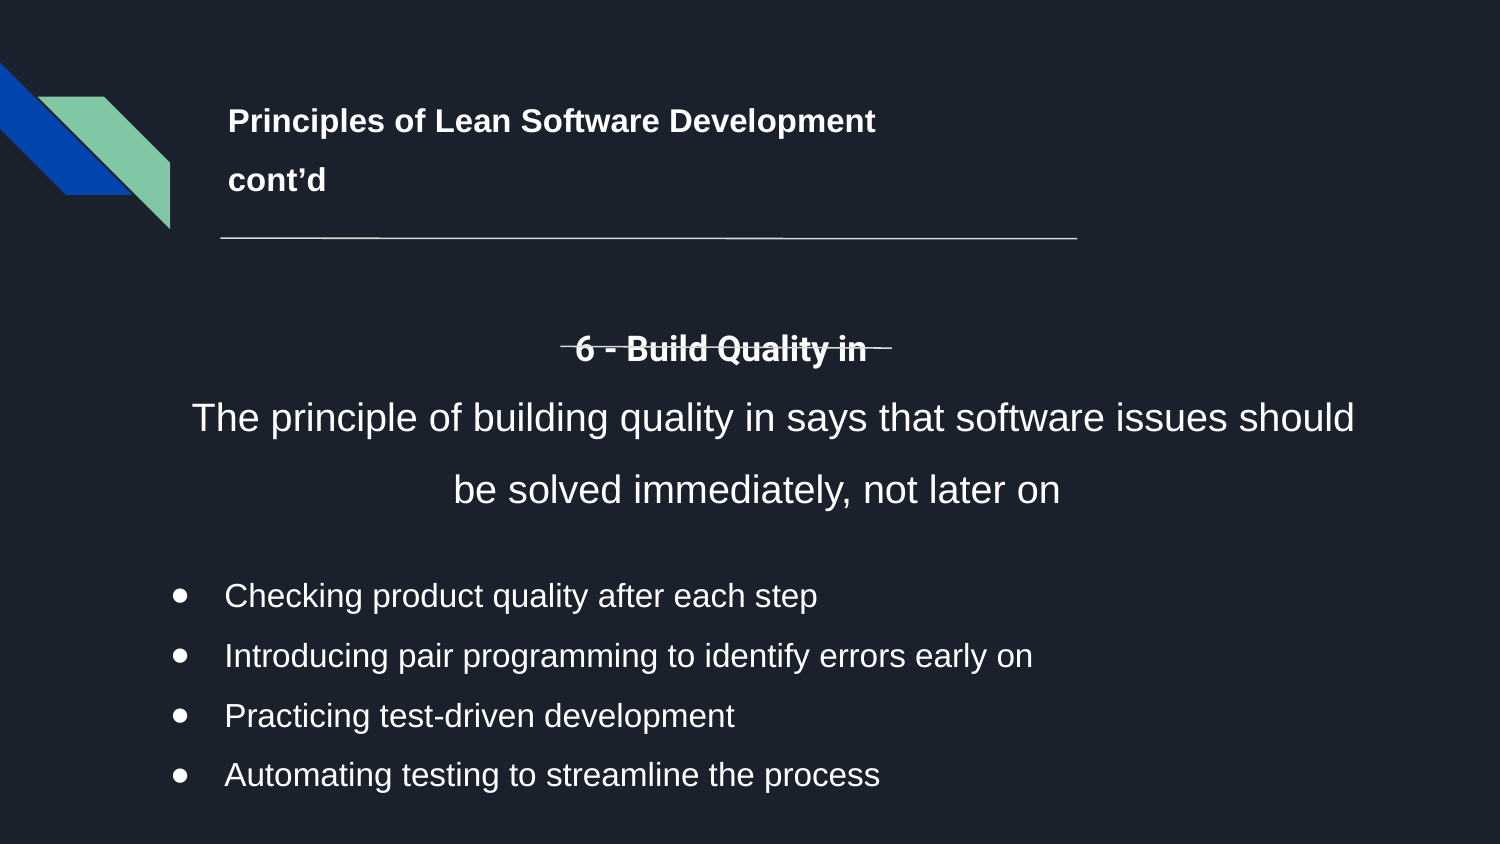

# Principles of Lean Software Development
cont’d

                                              6 - Build Quality in
   The principle of building quality in says that software issues should be solved immediately, not later on

Checking product quality after each step
Introducing pair programming to identify errors early on
Practicing test-driven development
Automating testing to streamline the process